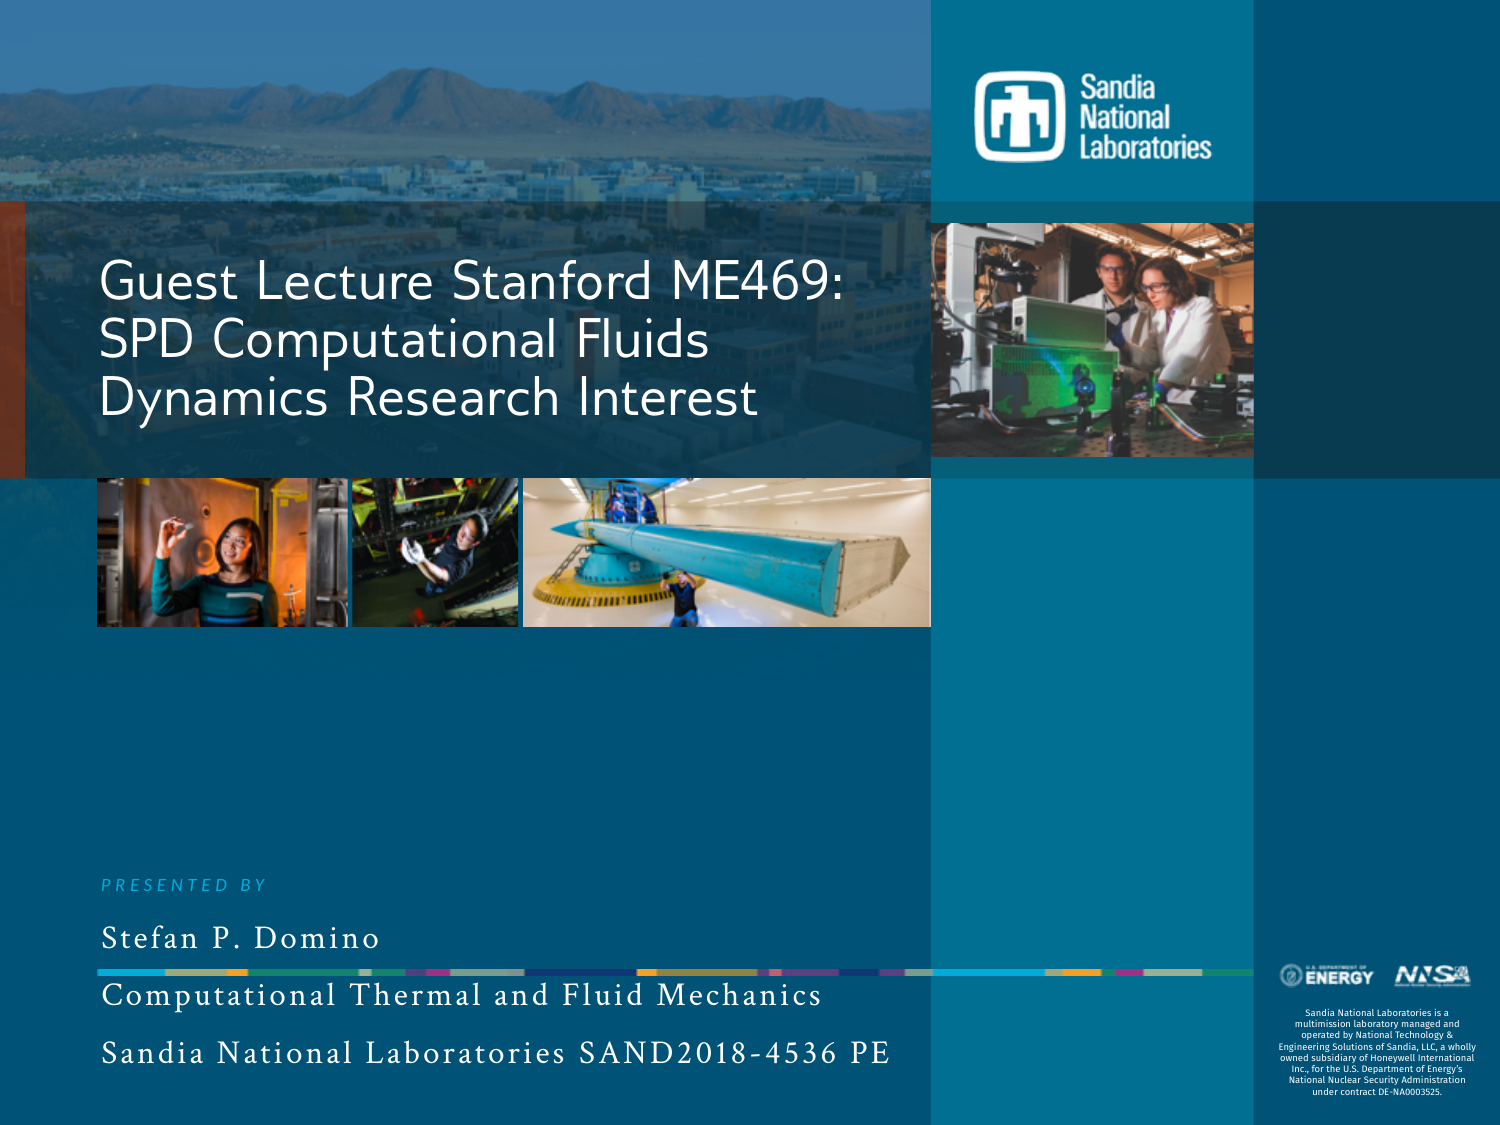

Guest Lecture Stanford ME469:
SPD Computational Fluids Dynamics Research Interest
Stefan P. Domino
Computational Thermal and Fluid Mechanics
Sandia National Laboratories SAND2018-4536 PE
1